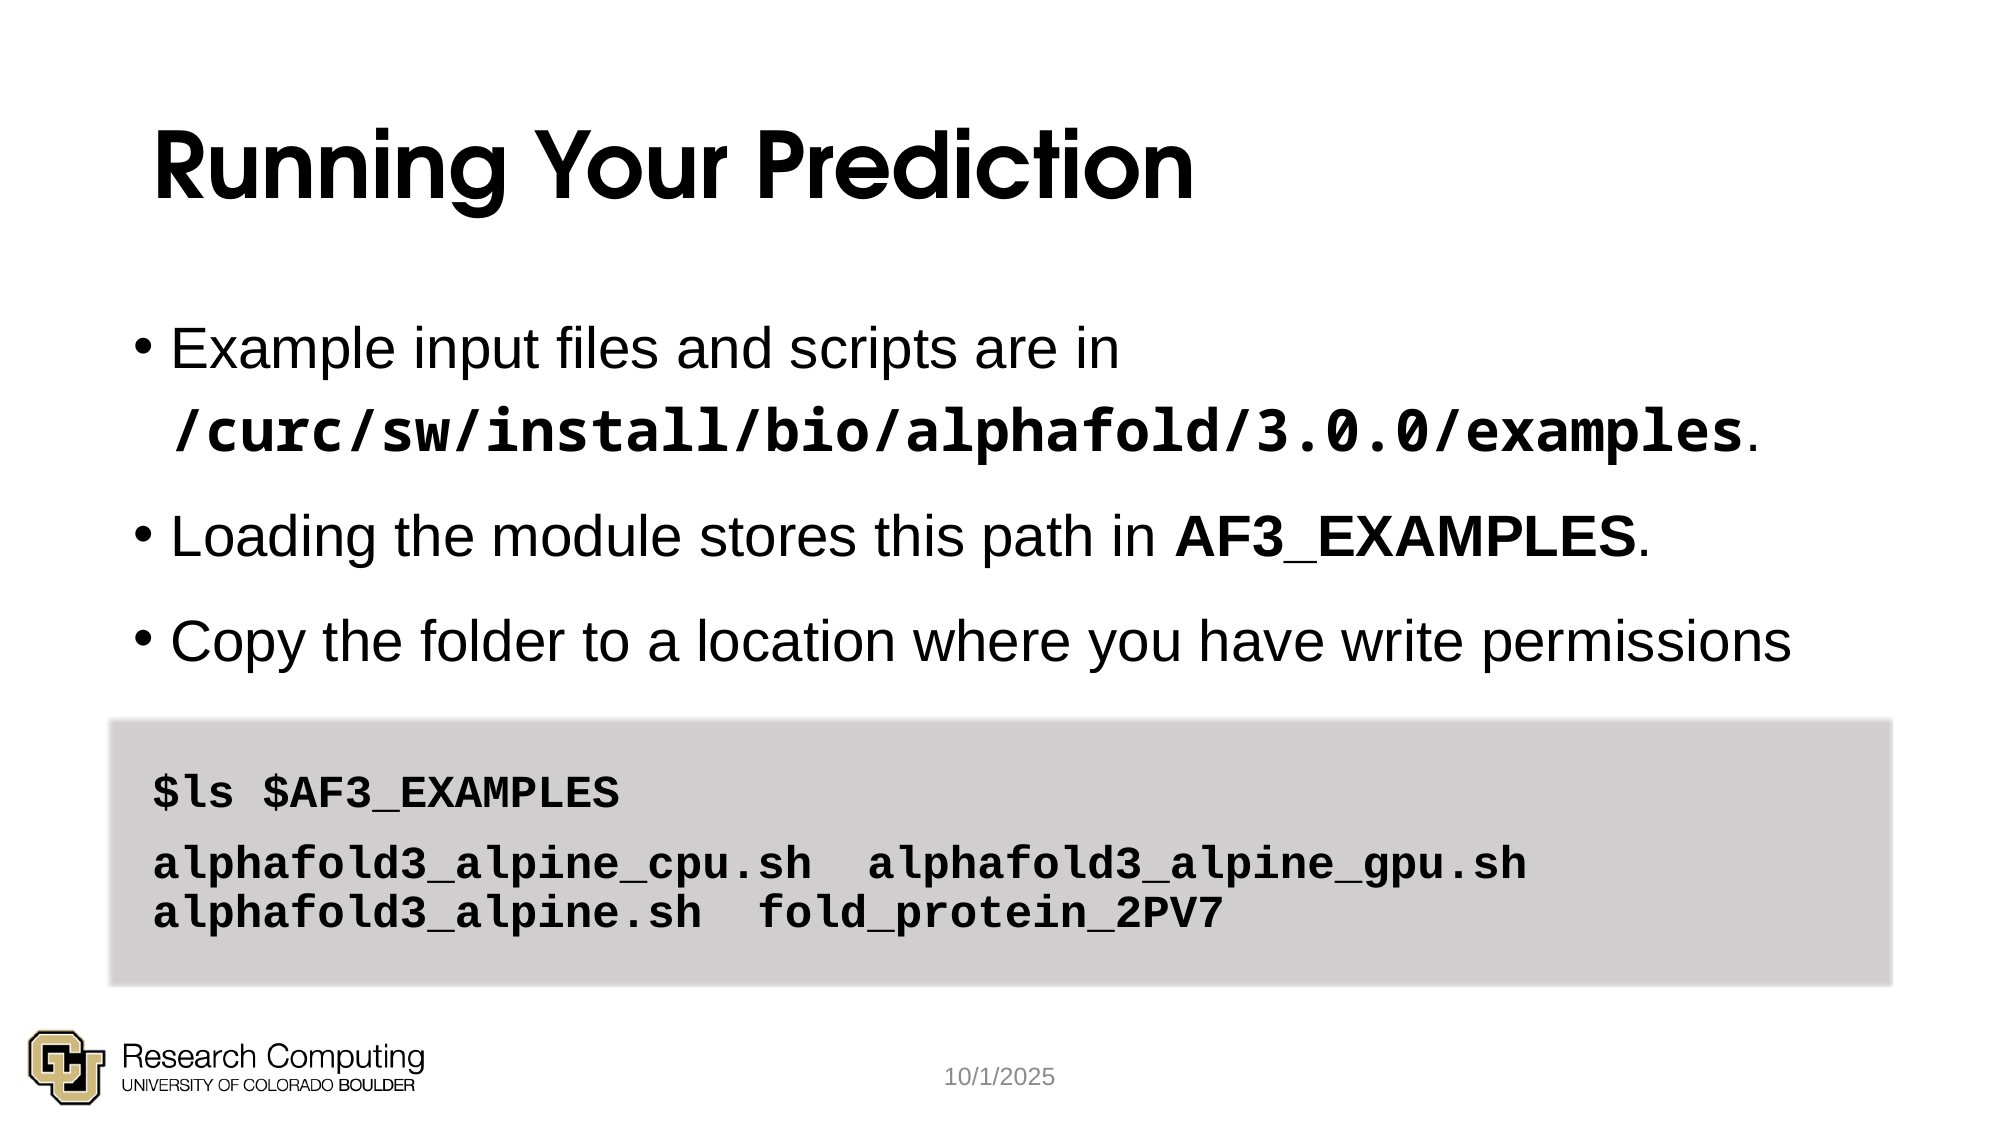

# Running Your Prediction
Example input files and scripts are in /curc/sw/install/bio/alphafold/3.0.0/examples.
Loading the module stores this path in AF3_EXAMPLES.
Copy the folder to a location where you have write permissions

$ls $AF3_EXAMPLES
alphafold3_alpine_cpu.sh  alphafold3_alpine_gpu.sh  alphafold3_alpine.sh  fold_protein_2PV7

10/1/2025